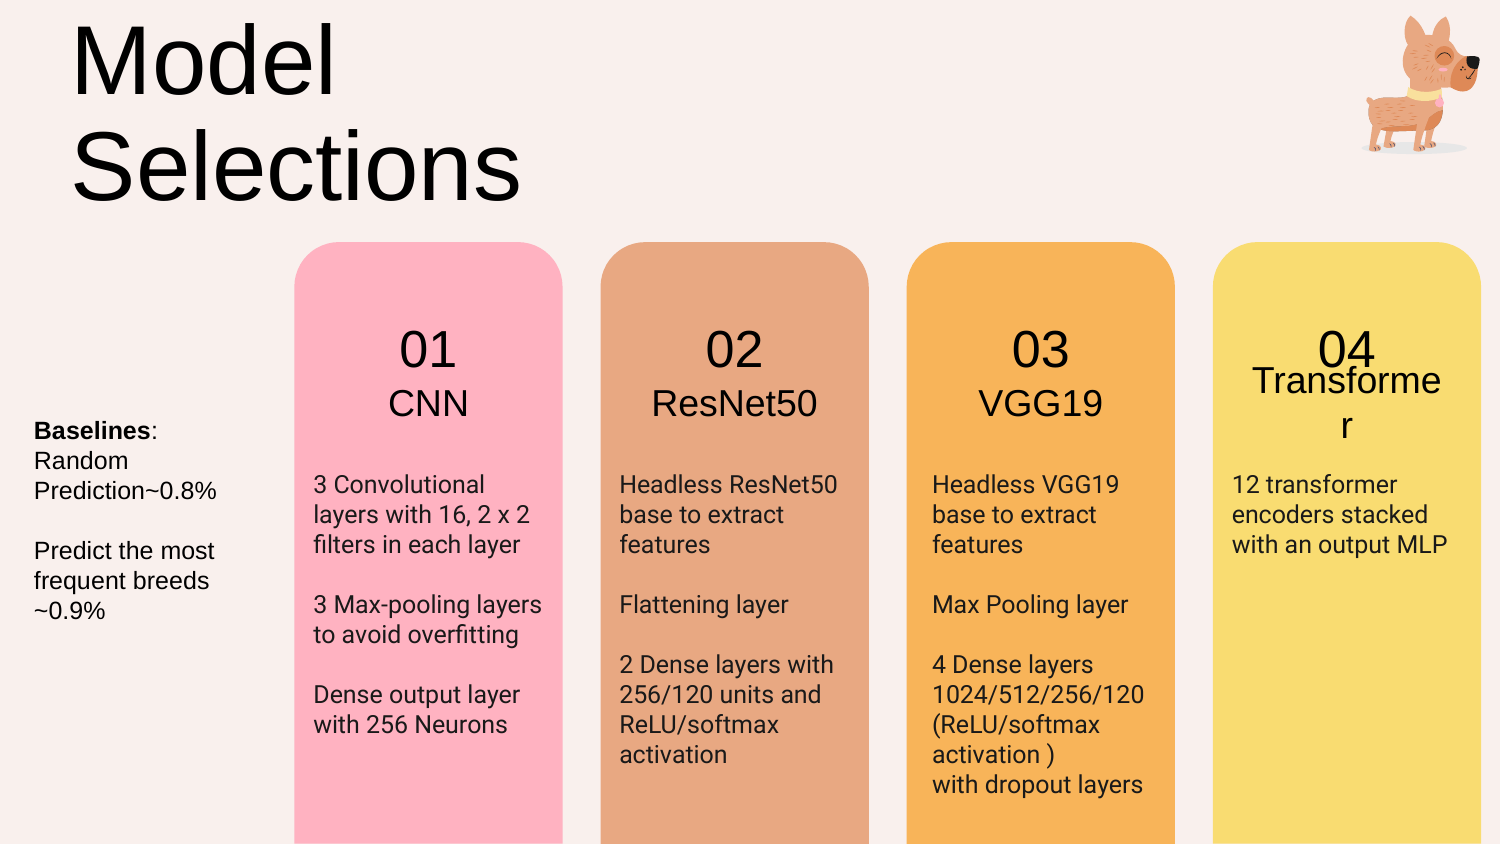

Model Selections

01
02
03
04
CNN
ResNet50
VGG19
Transformer
Baselines:
Random Prediction~0.8%

Predict the most frequent breeds ~0.9%
12 transformer encoders stacked with an output MLP
3 Convolutional layers with 16, 2 x 2 filters in each layer

3 Max-pooling layers to avoid overfitting

Dense output layer with 256 Neurons
Headless ResNet50 base to extract features

Flattening layer

2 Dense layers with 256/120 units and ReLU/softmax activation

Headless VGG19 base to extract features

Max Pooling layer

4 Dense layers 1024/512/256/120 (ReLU/softmax activation )
with dropout layers